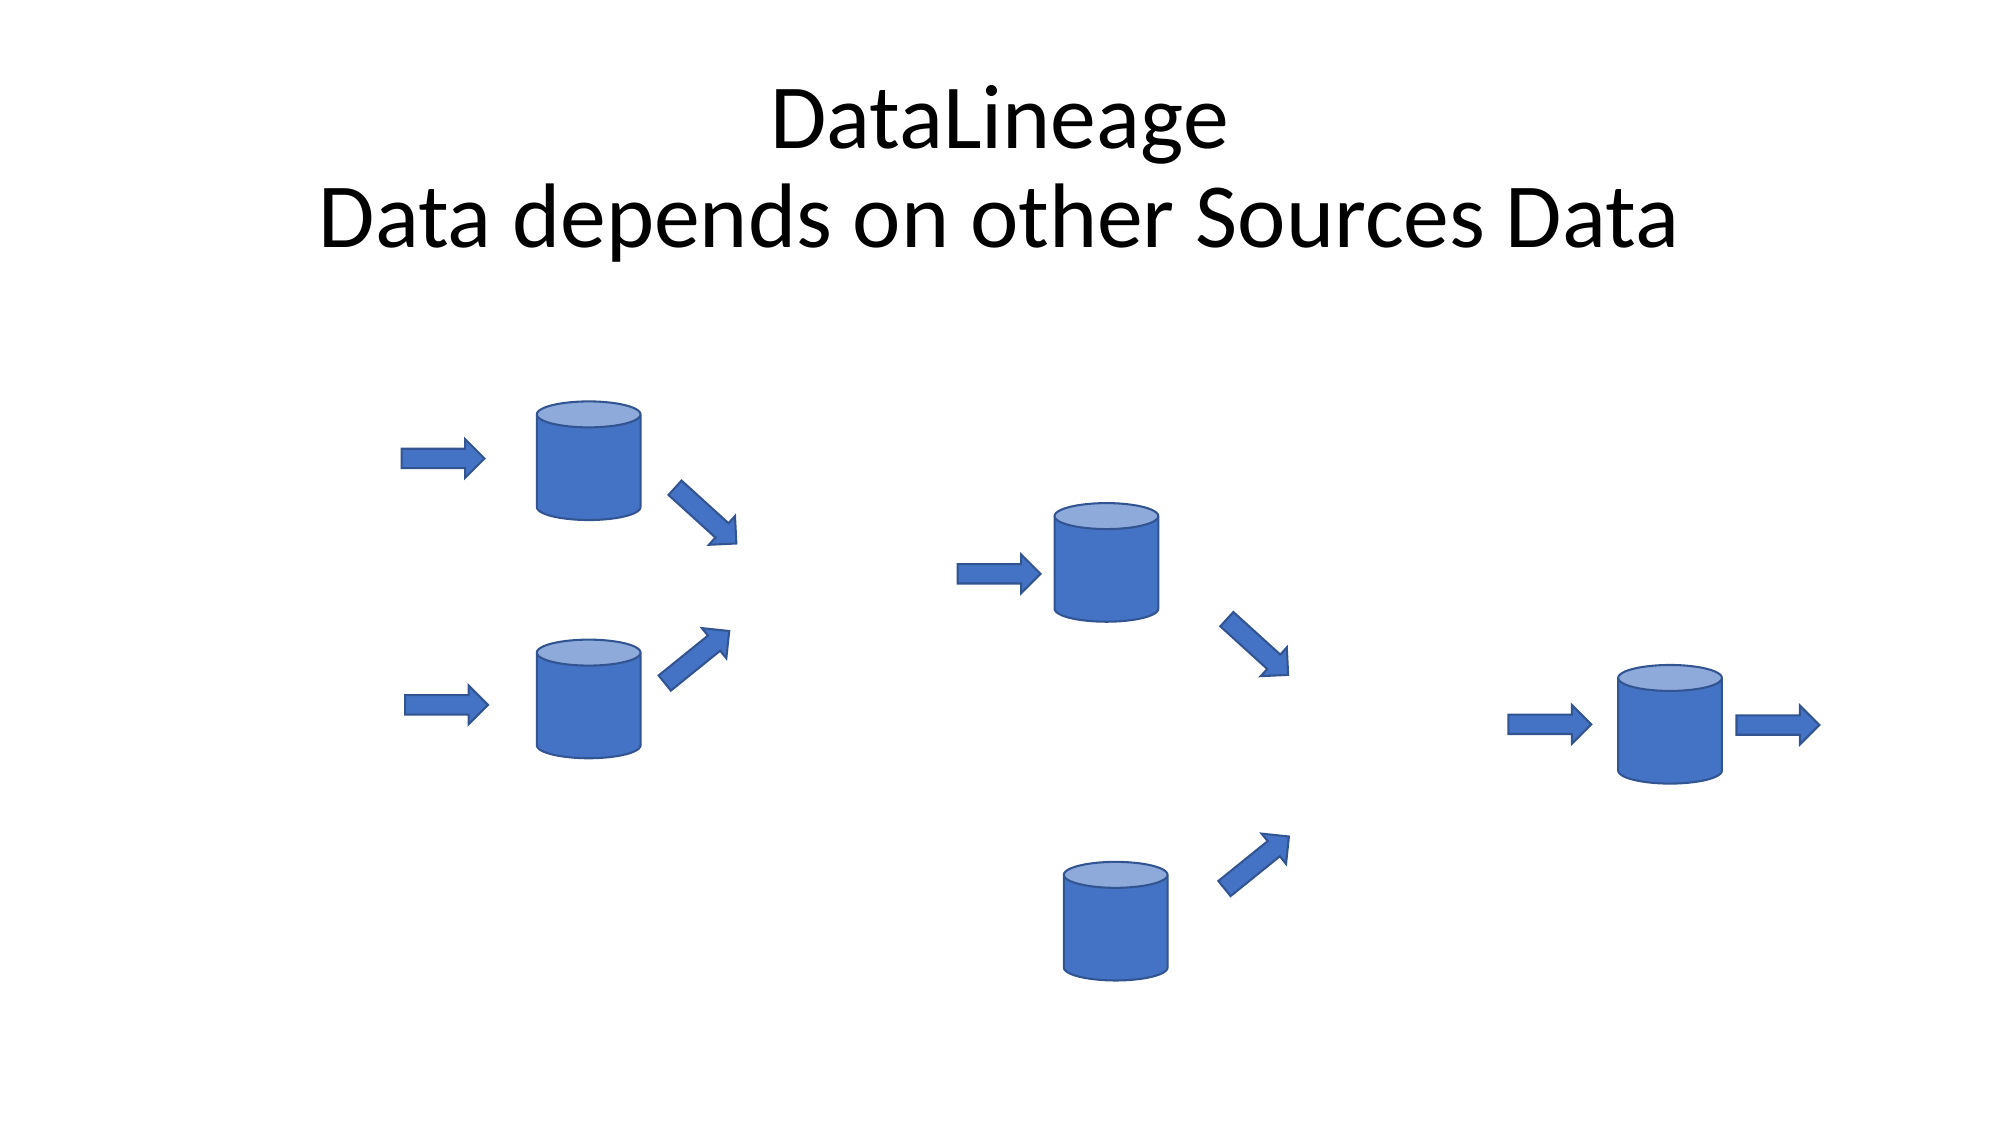

# DataLineage Data depends on other Sources Data